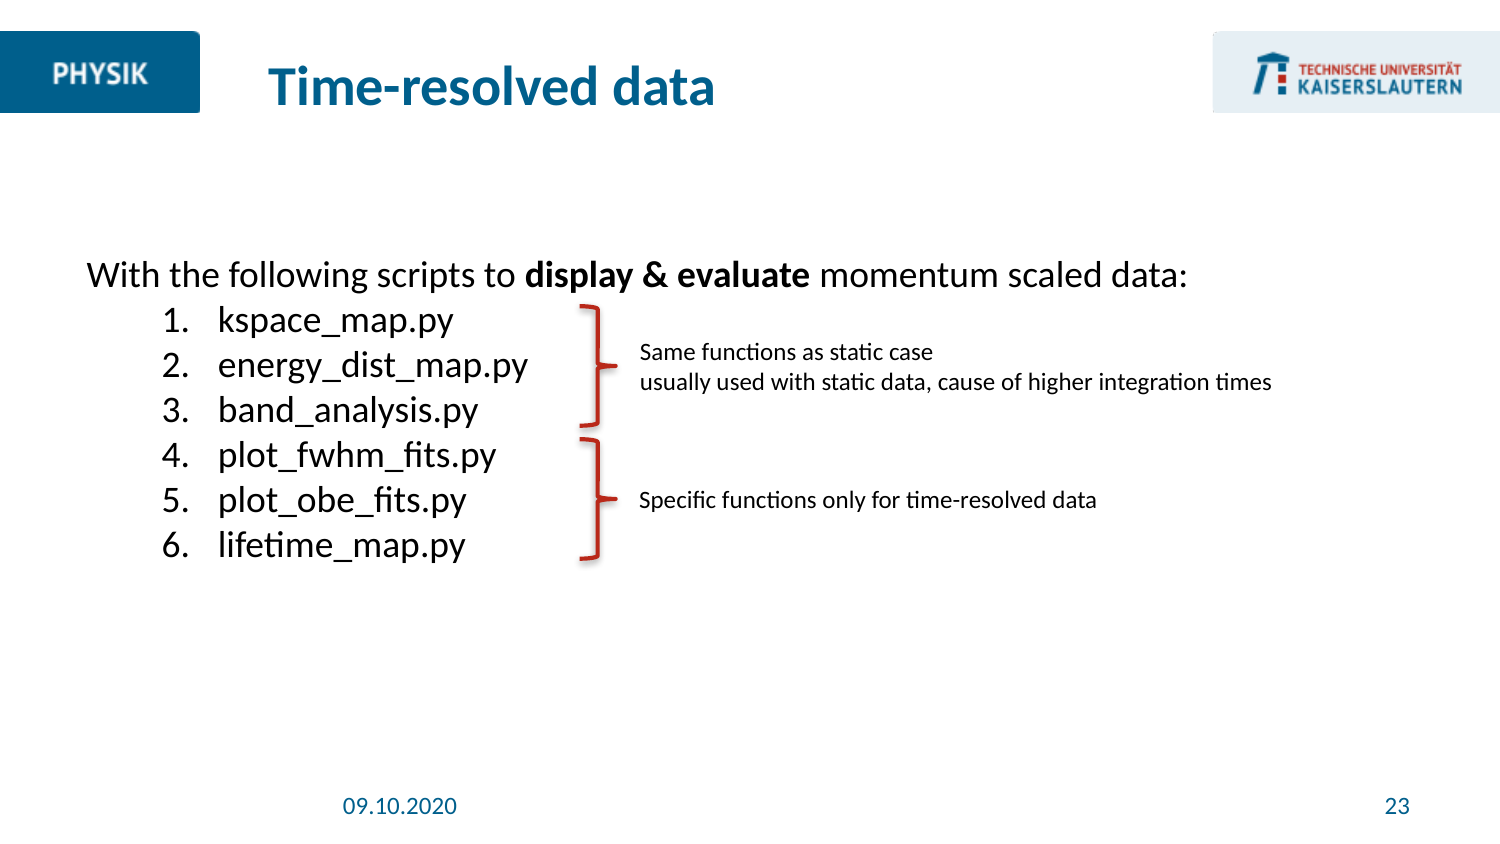

Time-resolved data
With the following scripts to display & evaluate momentum scaled data:
kspace_map.py
energy_dist_map.py
band_analysis.py
plot_fwhm_fits.py
plot_obe_fits.py
lifetime_map.py

Same functions as static case
usually used with static data, cause of higher integration times

Specific functions only for time-resolved data
09.10.2020
23